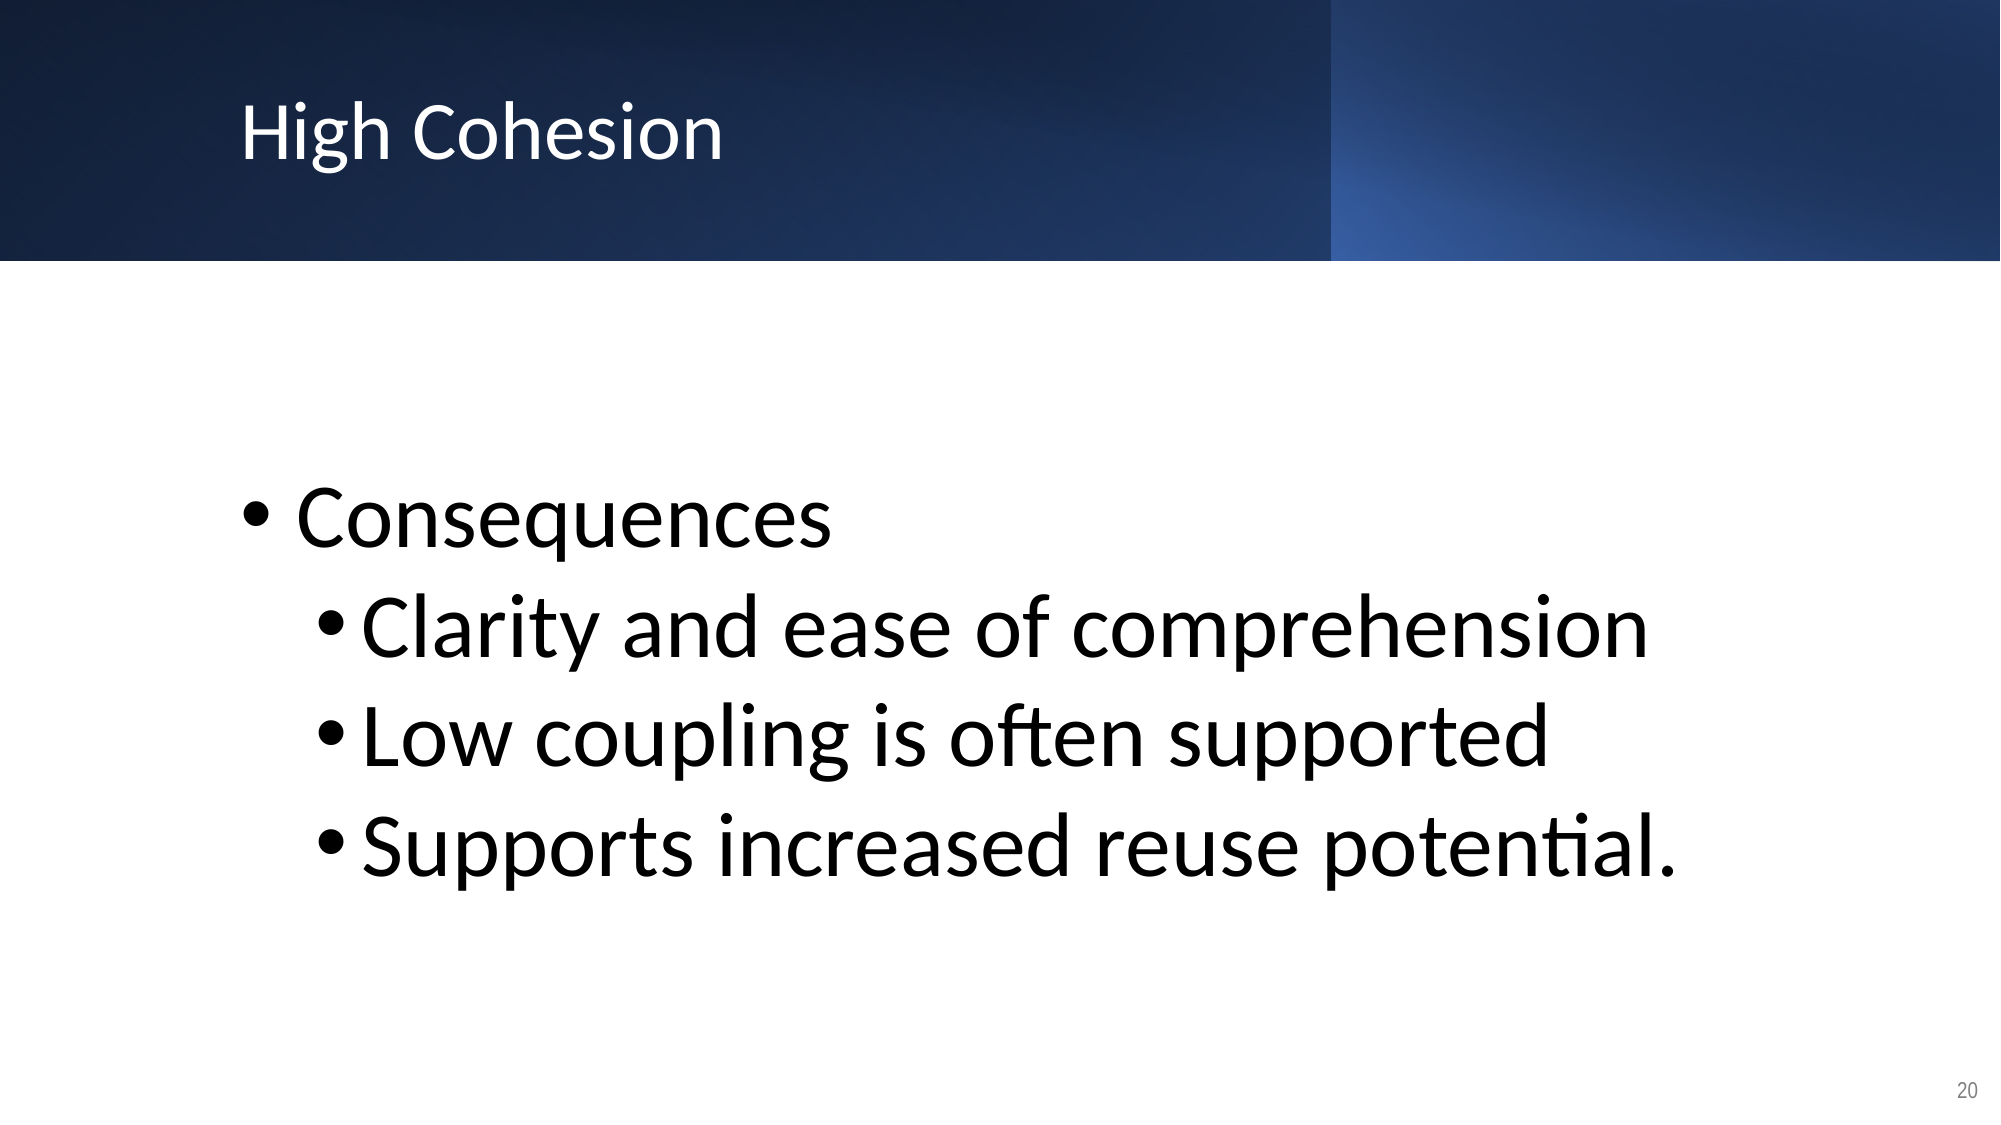

# High Cohesion
Consequences
Clarity and ease of comprehension
Low coupling is often supported
Supports increased reuse potential.
20